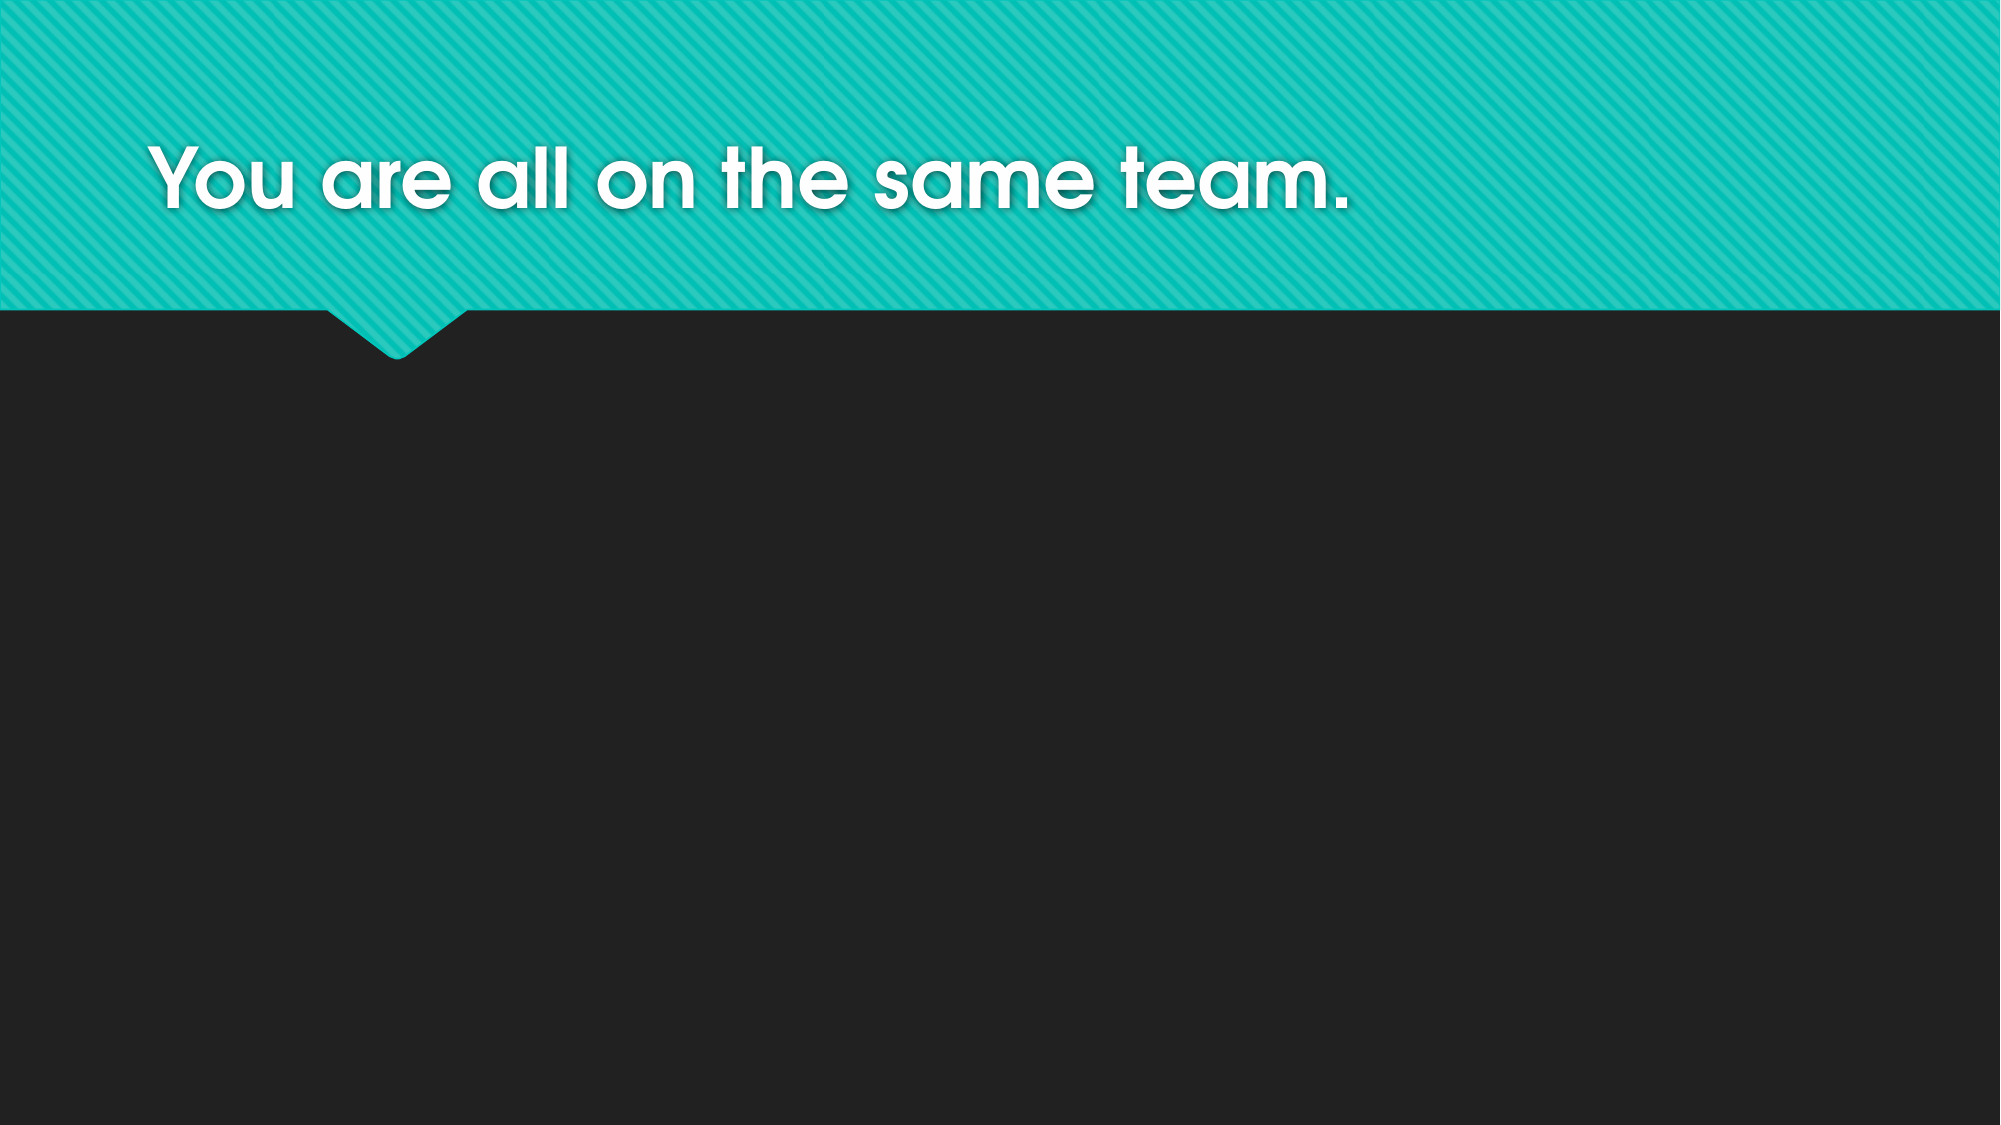

# You are all on the same team.